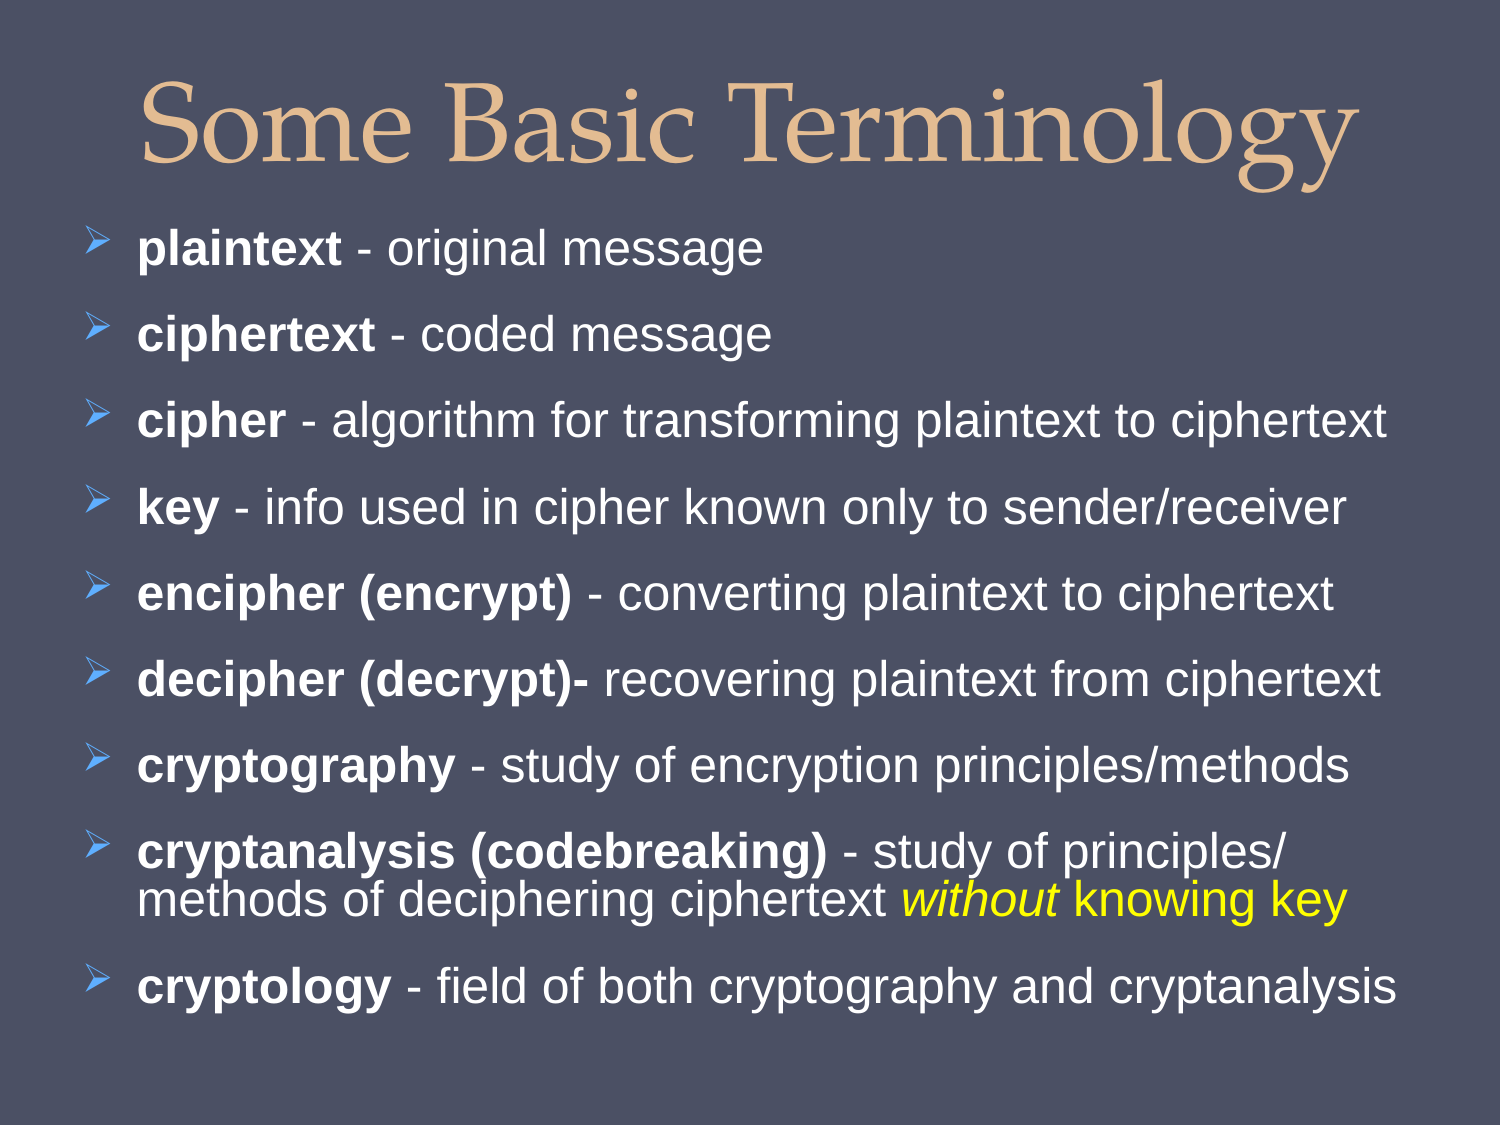

Some Basic Terminology
plaintext - original message
ciphertext - coded message
cipher - algorithm for transforming plaintext to ciphertext
key - info used in cipher known only to sender/receiver
encipher (encrypt) - converting plaintext to ciphertext
decipher (decrypt)- recovering plaintext from ciphertext
cryptography - study of encryption principles/methods
cryptanalysis (codebreaking) - study of principles/ methods of deciphering ciphertext without knowing key
cryptology - field of both cryptography and cryptanalysis